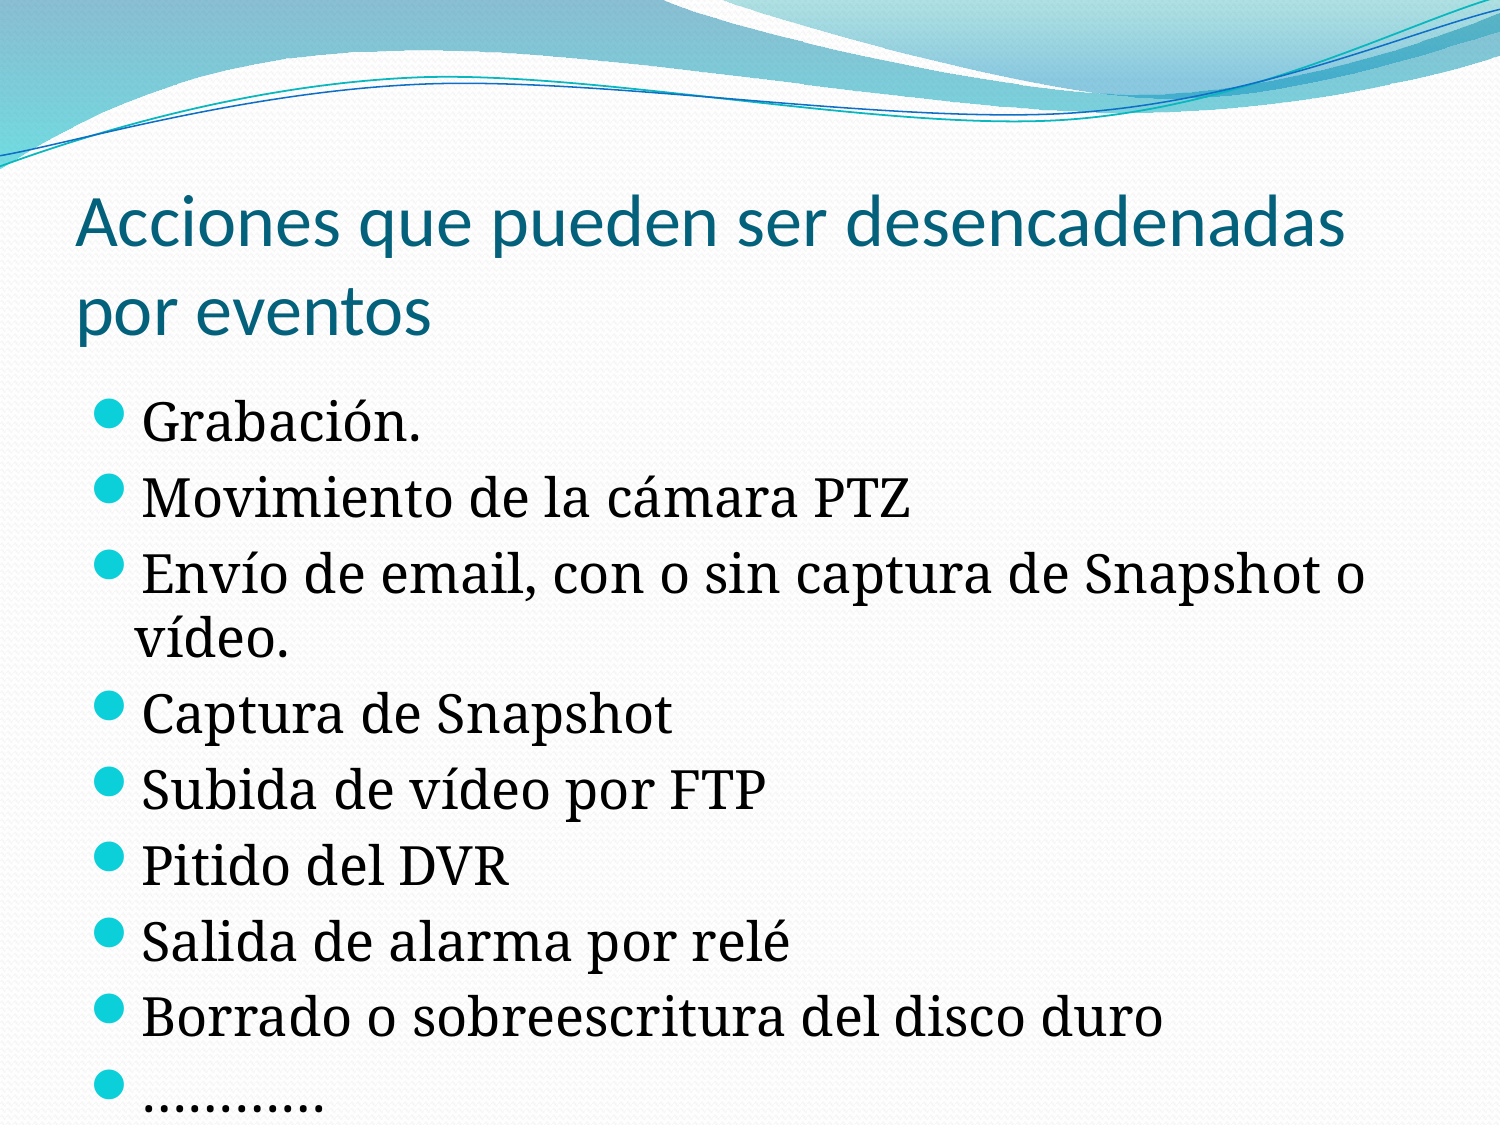

# Acciones que pueden ser desencadenadas por eventos
Grabación.
Movimiento de la cámara PTZ
Envío de email, con o sin captura de Snapshot o vídeo.
Captura de Snapshot
Subida de vídeo por FTP
Pitido del DVR
Salida de alarma por relé
Borrado o sobreescritura del disco duro
…………